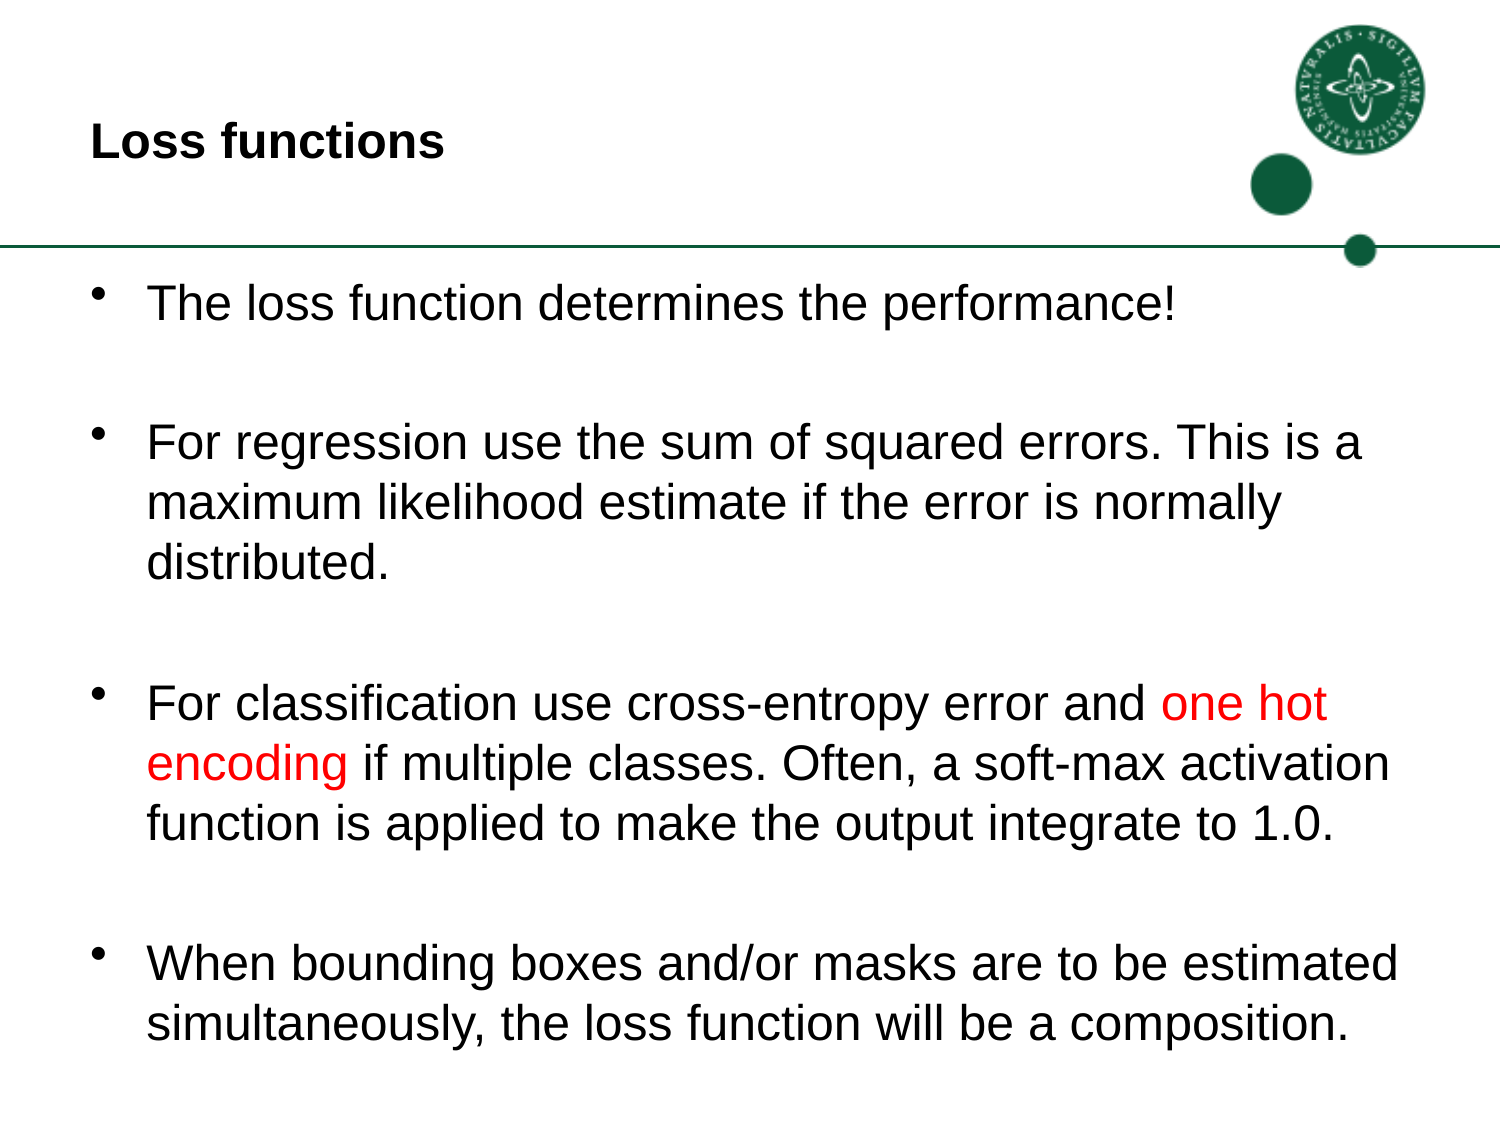

# Loss functions
The loss function determines the performance!

For regression use the sum of squared errors. This is a maximum likelihood estimate if the error is normally distributed.

For classification use cross-entropy error and one hot encoding if multiple classes. Often, a soft-max activation function is applied to make the output integrate to 1.0.

When bounding boxes and/or masks are to be estimated simultaneously, the loss function will be a composition.